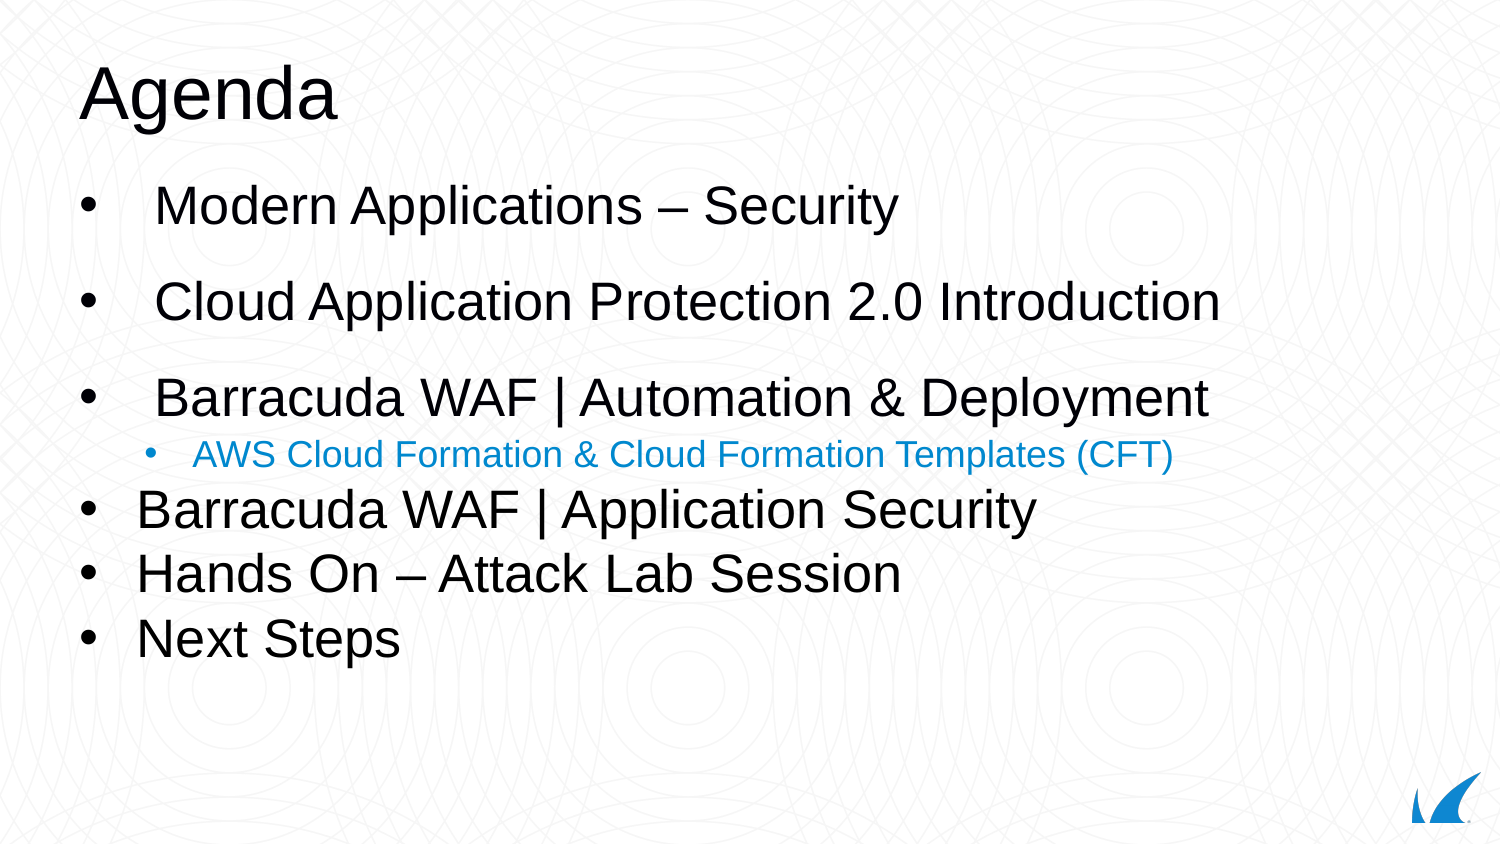

# Agenda
Modern Applications – Security
Cloud Application Protection 2.0 Introduction
Barracuda WAF | Automation & Deployment
AWS Cloud Formation & Cloud Formation Templates (CFT)
Barracuda WAF | Application Security
Hands On – Attack Lab Session
Next Steps